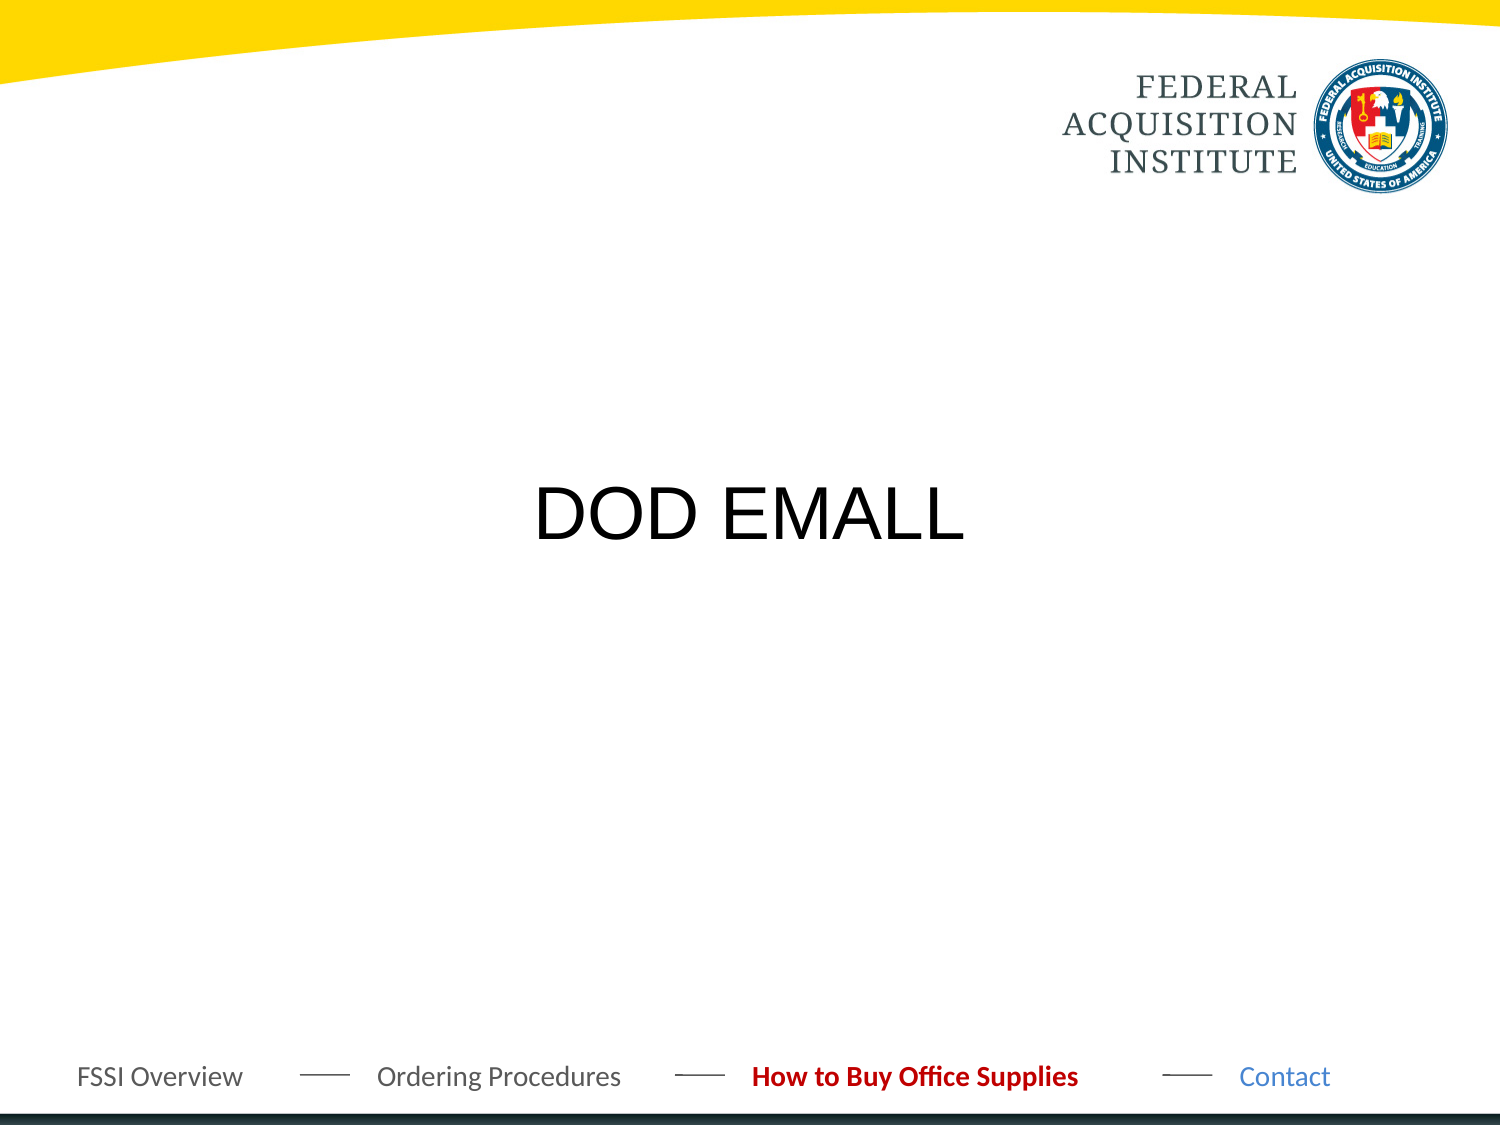

# DOD EMALL
FSSI Overview
Ordering Procedures
How to Buy Office Supplies
Contact